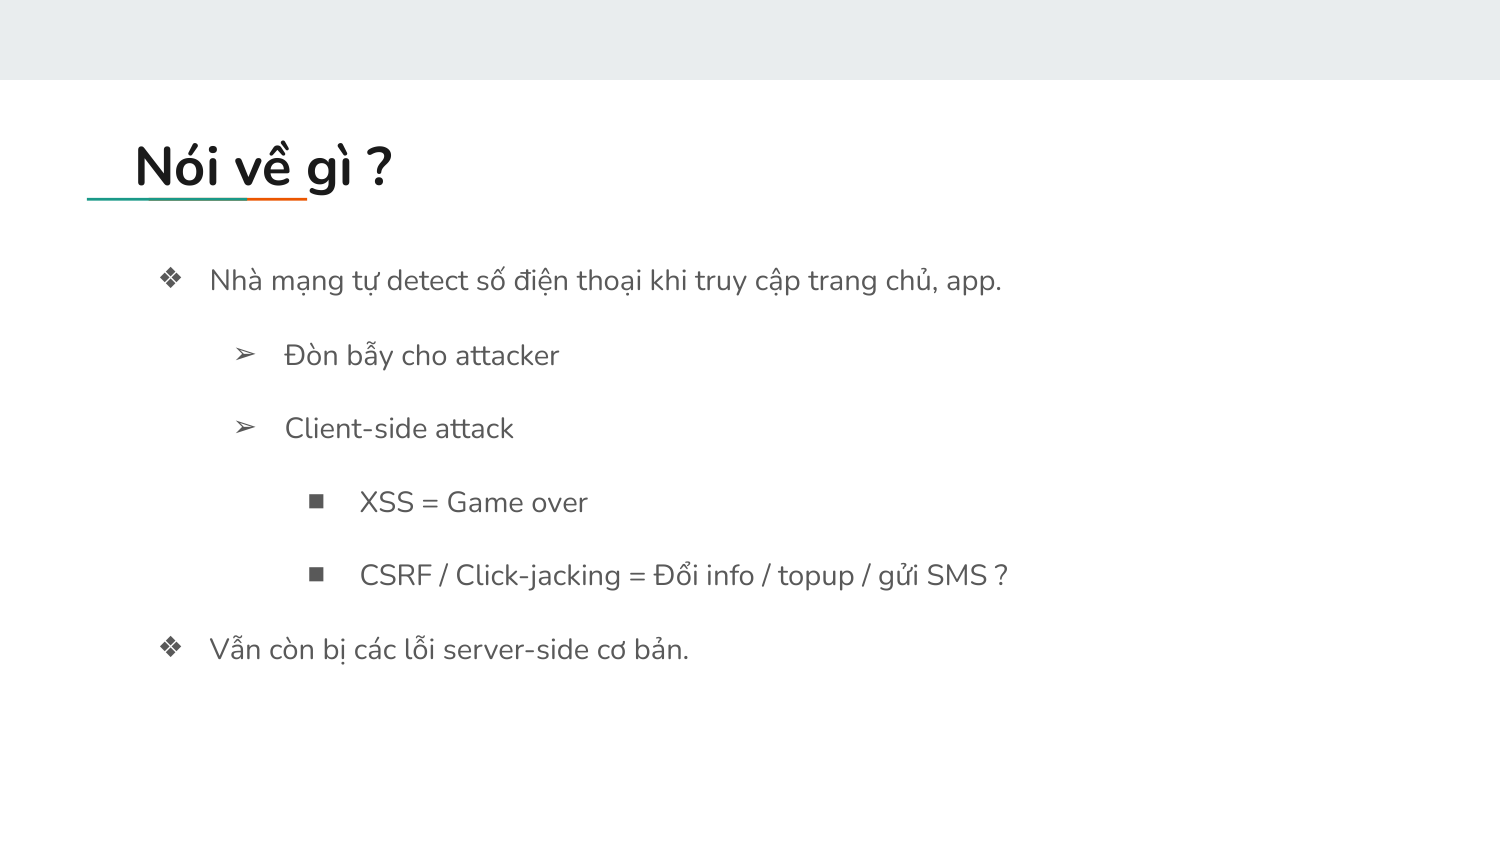

# Nói về gì ?
Nhà mạng tự detect số điện thoại khi truy cập trang chủ, app.
Đòn bẫy cho attacker
Client-side attack
XSS = Game over
CSRF / Click-jacking = Đổi info / topup / gửi SMS ?
Vẫn còn bị các lỗi server-side cơ bản.